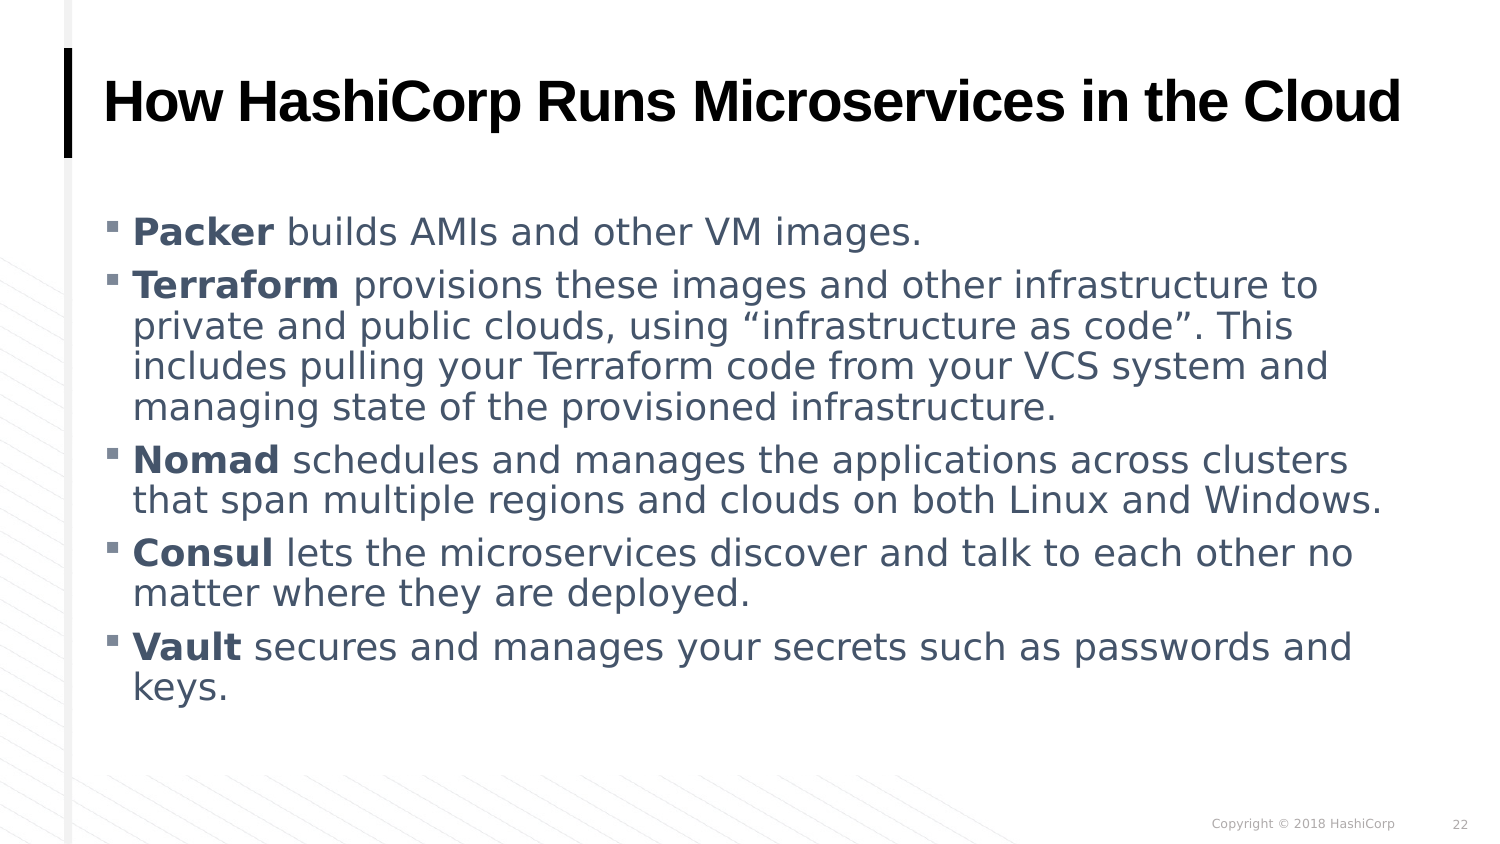

# How HashiCorp Runs Microservices in the Cloud
Packer builds AMIs and other VM images.
Terraform provisions these images and other infrastructure to private and public clouds, using “infrastructure as code”. This includes pulling your Terraform code from your VCS system and managing state of the provisioned infrastructure.
Nomad schedules and manages the applications across clusters that span multiple regions and clouds on both Linux and Windows.
Consul lets the microservices discover and talk to each other no matter where they are deployed.
Vault secures and manages your secrets such as passwords and keys.
22